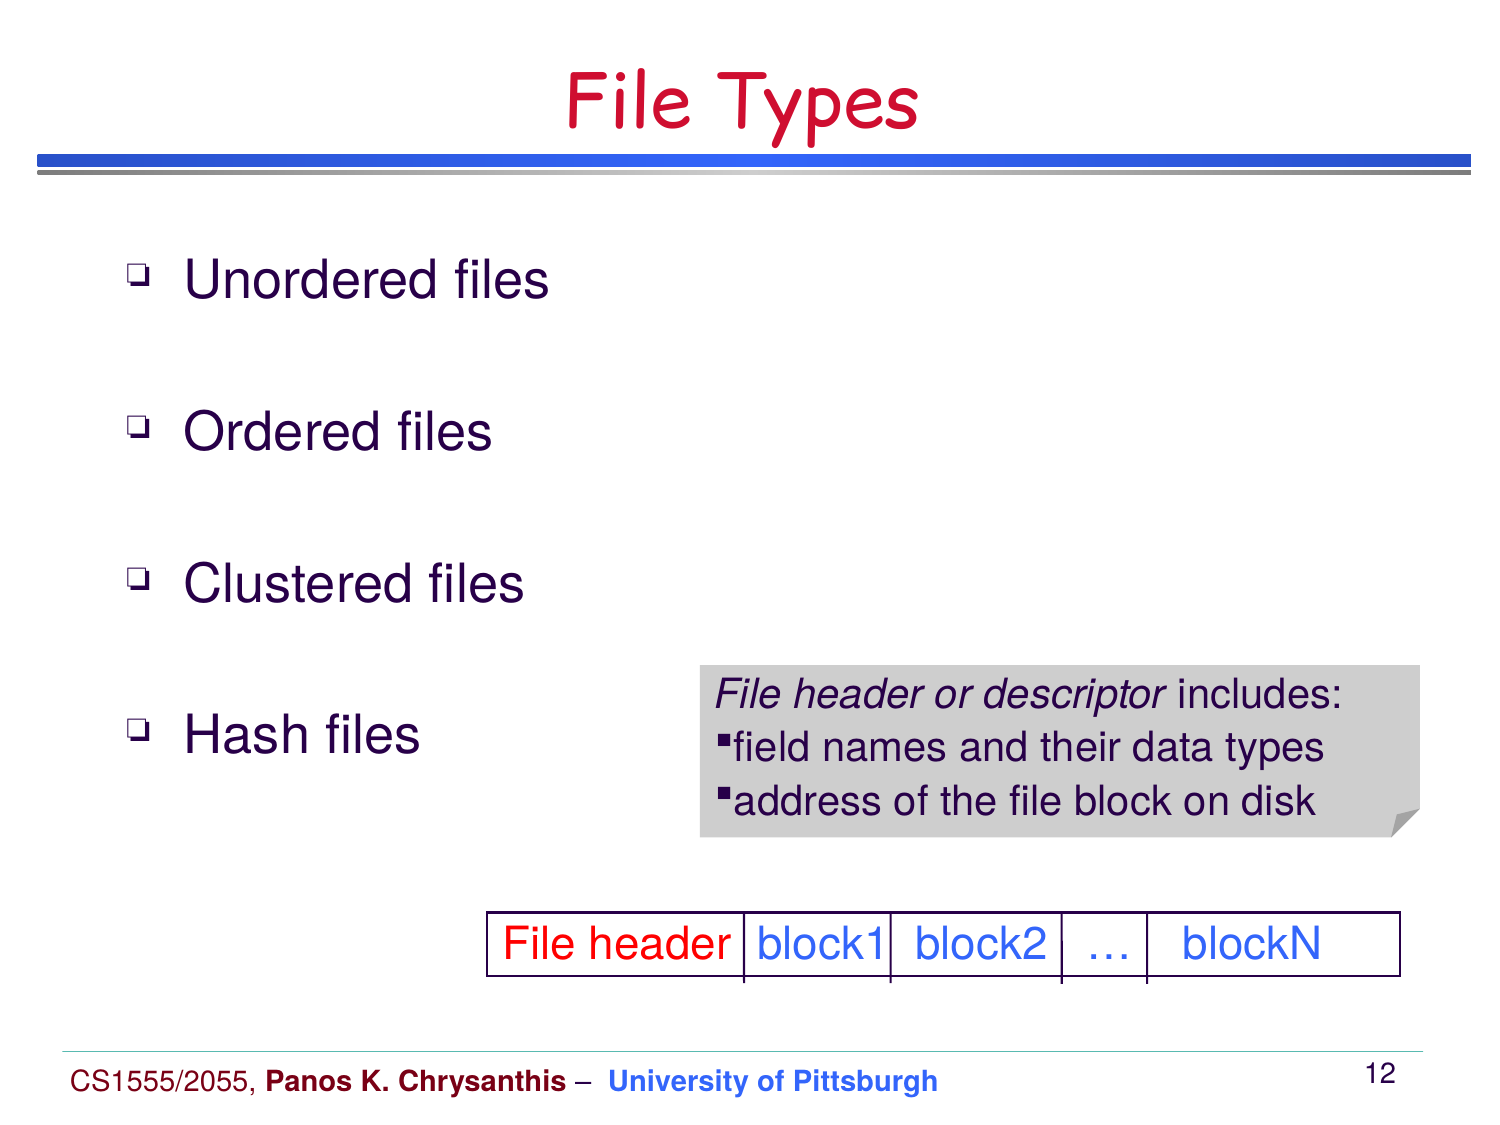

# File Types
Unordered files

Ordered files

Clustered files

Hash files

File header or descriptor includes:
field names and their data types
address of the file block on disk
File header  block1  block2   …    blockN